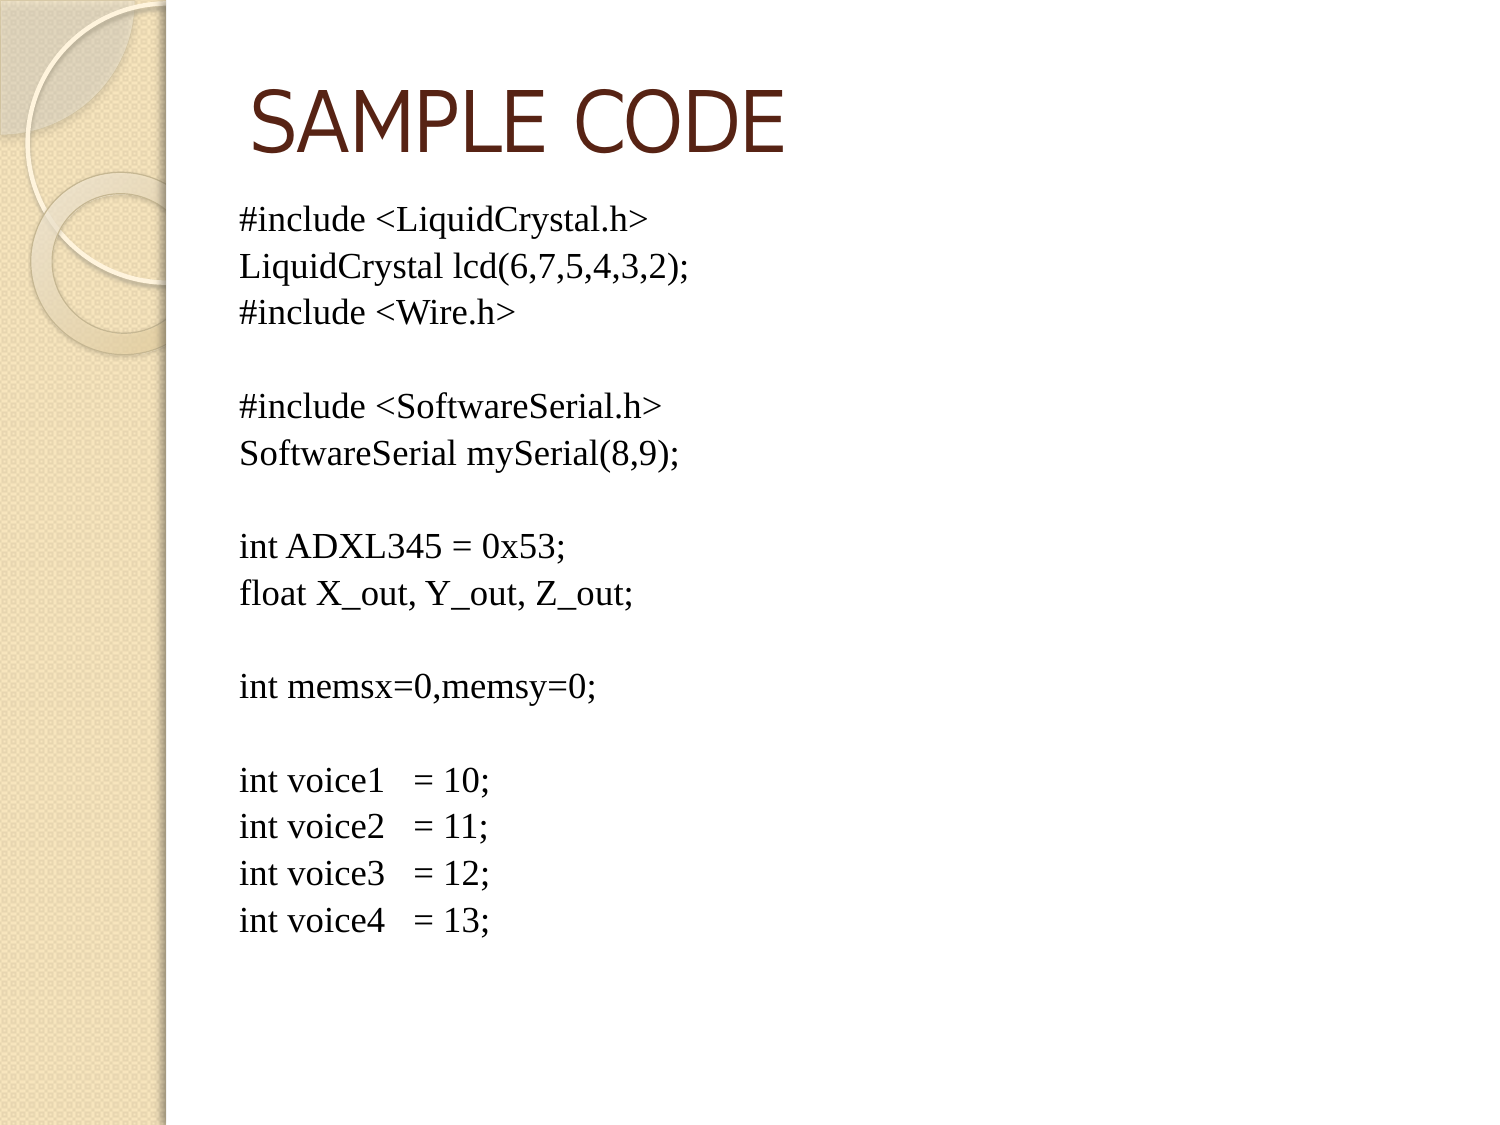

# SAMPLE CODE
#include <LiquidCrystal.h>
LiquidCrystal lcd(6,7,5,4,3,2);
#include <Wire.h>

#include <SoftwareSerial.h>
SoftwareSerial mySerial(8,9);

int ADXL345 = 0x53;
float X_out, Y_out, Z_out;

int memsx=0,memsy=0;

int voice1   = 10;
int voice2   = 11;
int voice3   = 12;
int voice4   = 13;